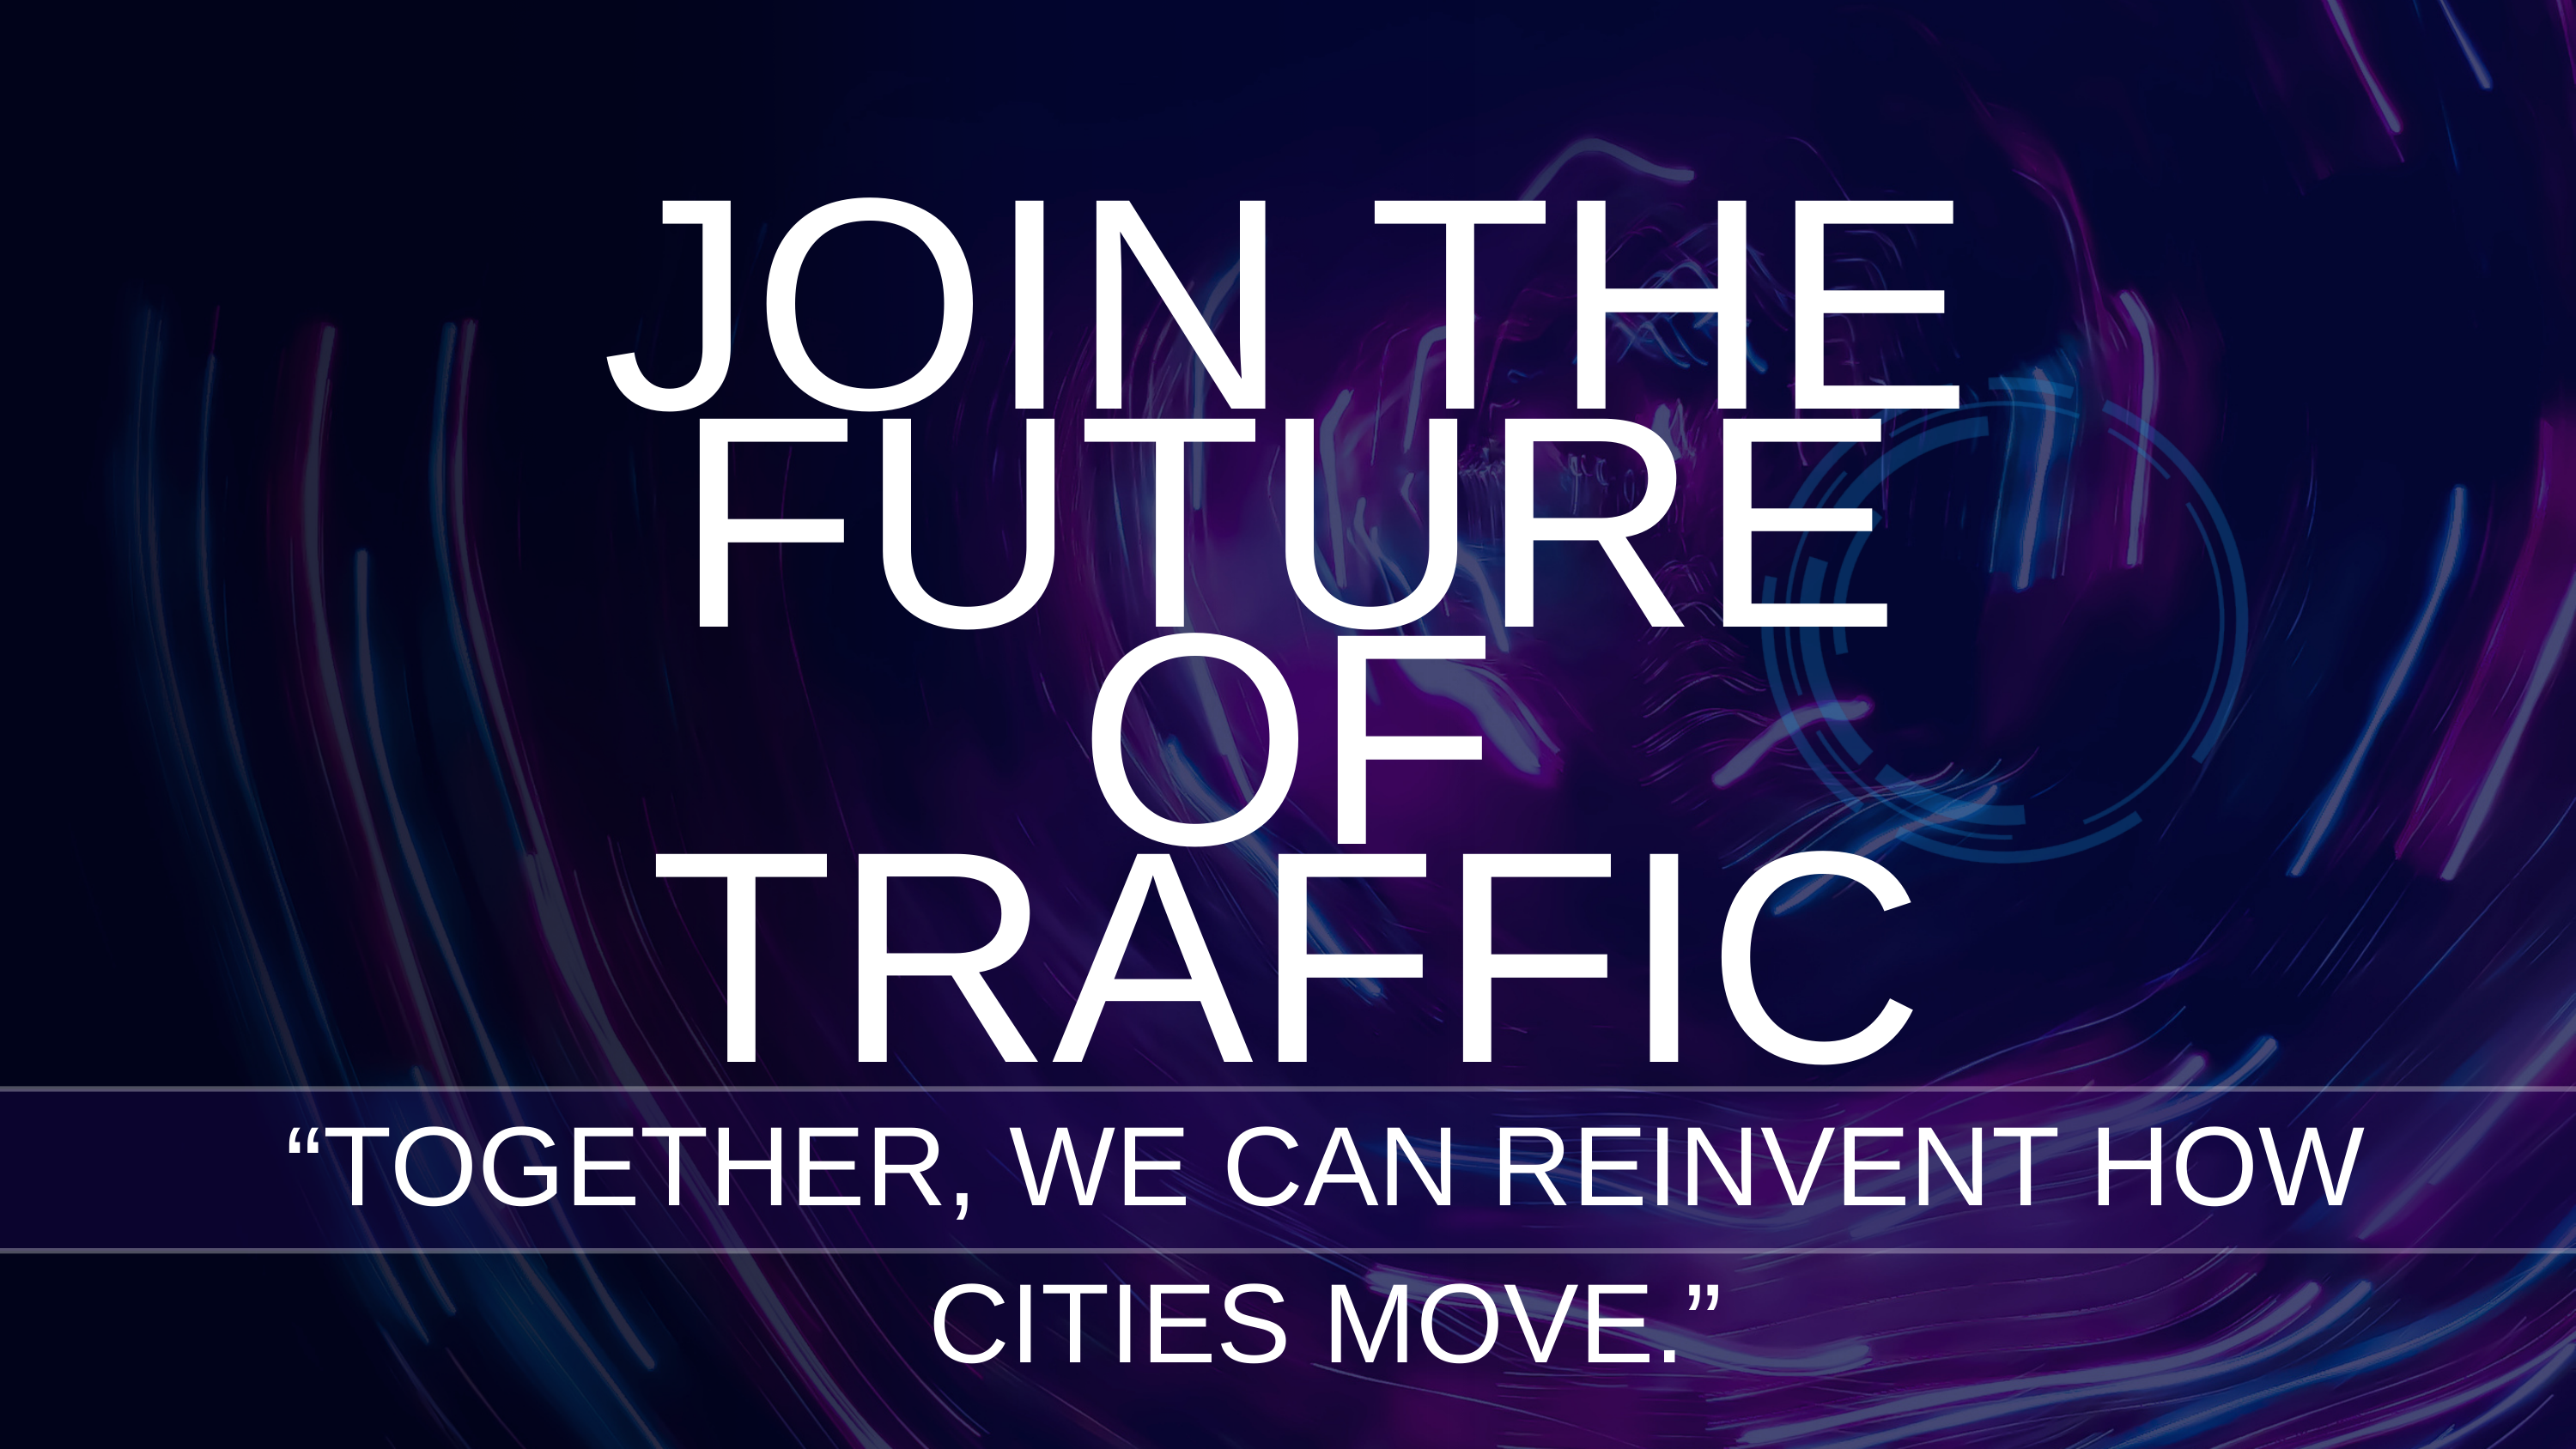

JOIN THE FUTURE OF TRAFFIC

“TOGETHER, WE CAN REINVENT HOW CITIES MOVE.”